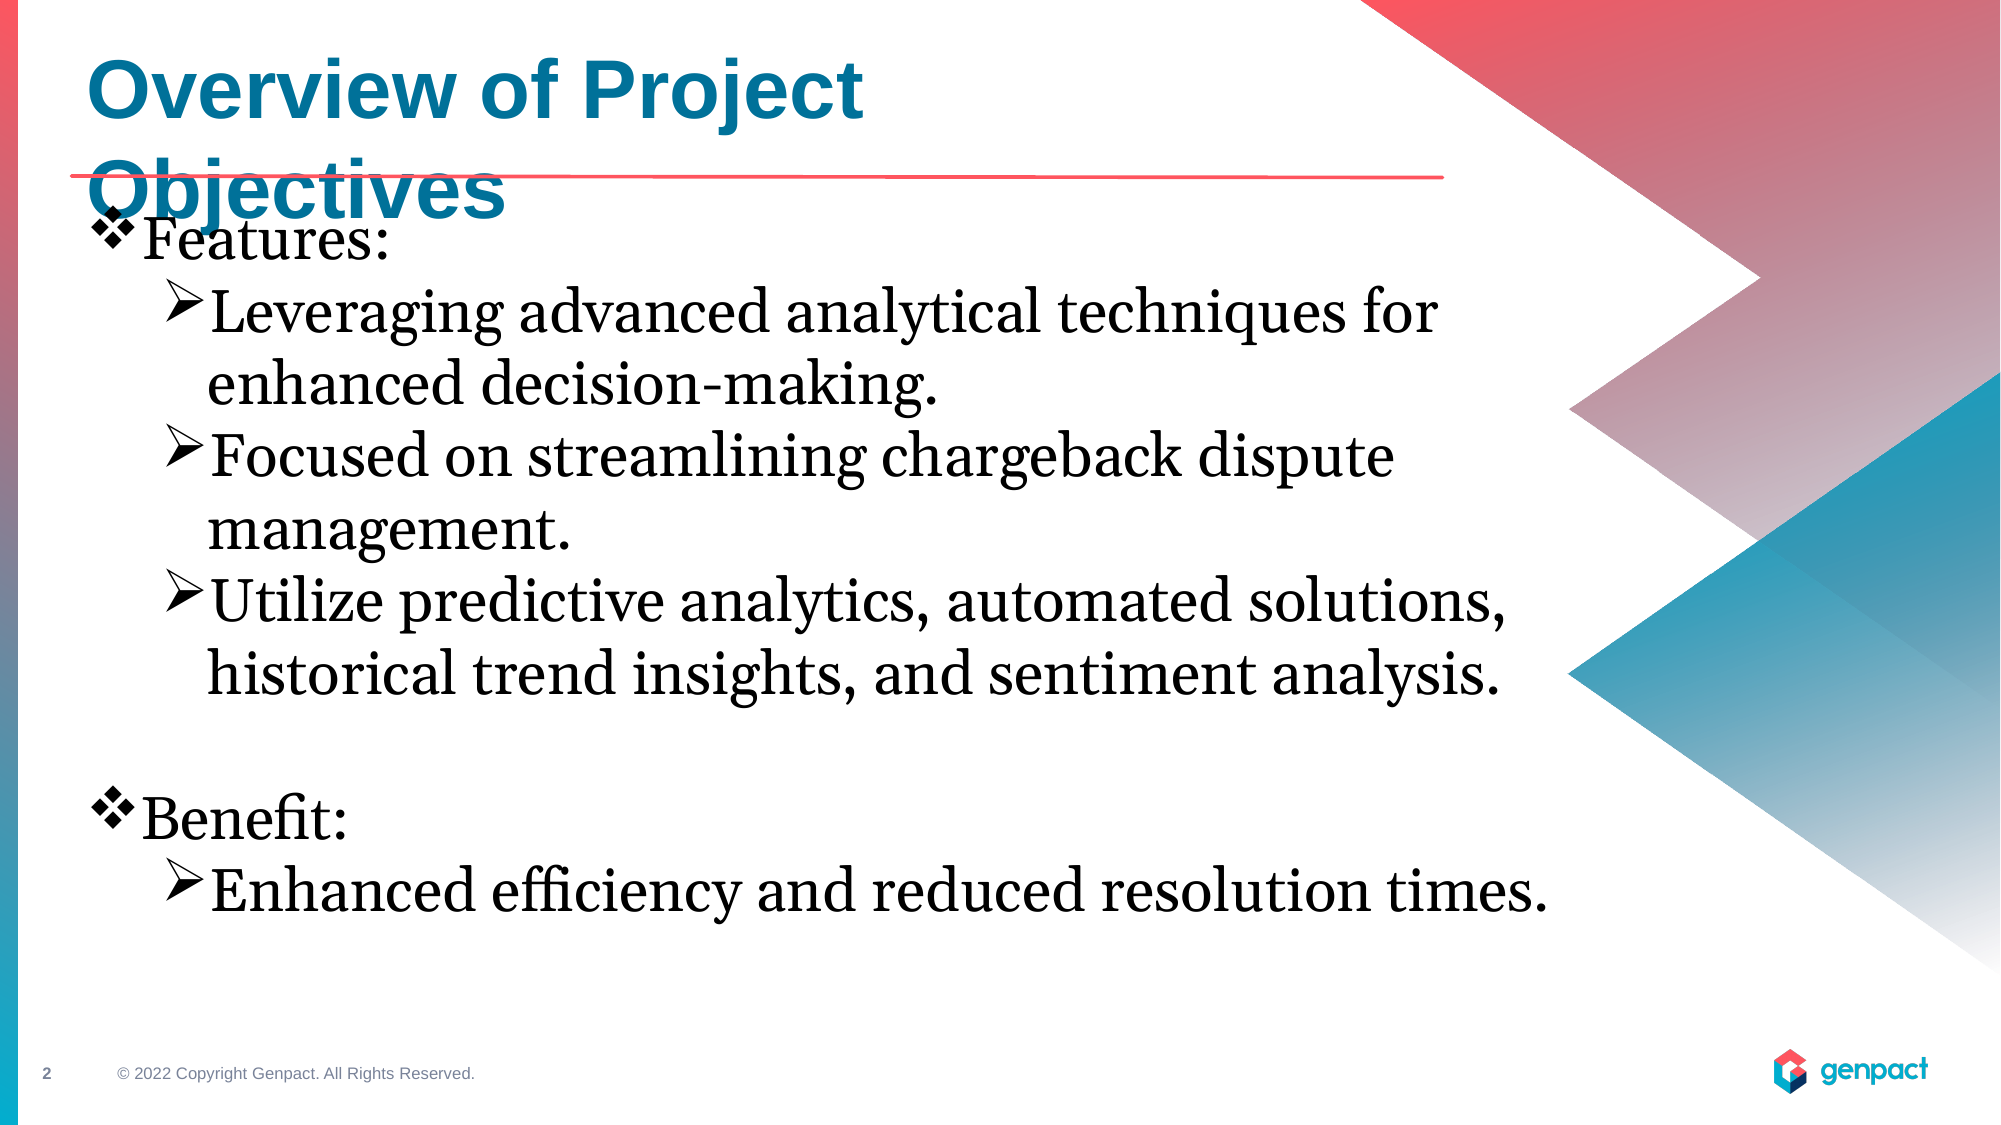

Overview of Project Objectives
Features:
Leveraging advanced analytical techniques for enhanced decision-making.
Focused on streamlining chargeback dispute management.
Utilize predictive analytics, automated solutions, historical trend insights, and sentiment analysis.

Benefit:
Enhanced efficiency and reduced resolution times.

© 2022 Copyright Genpact. All Rights Reserved.